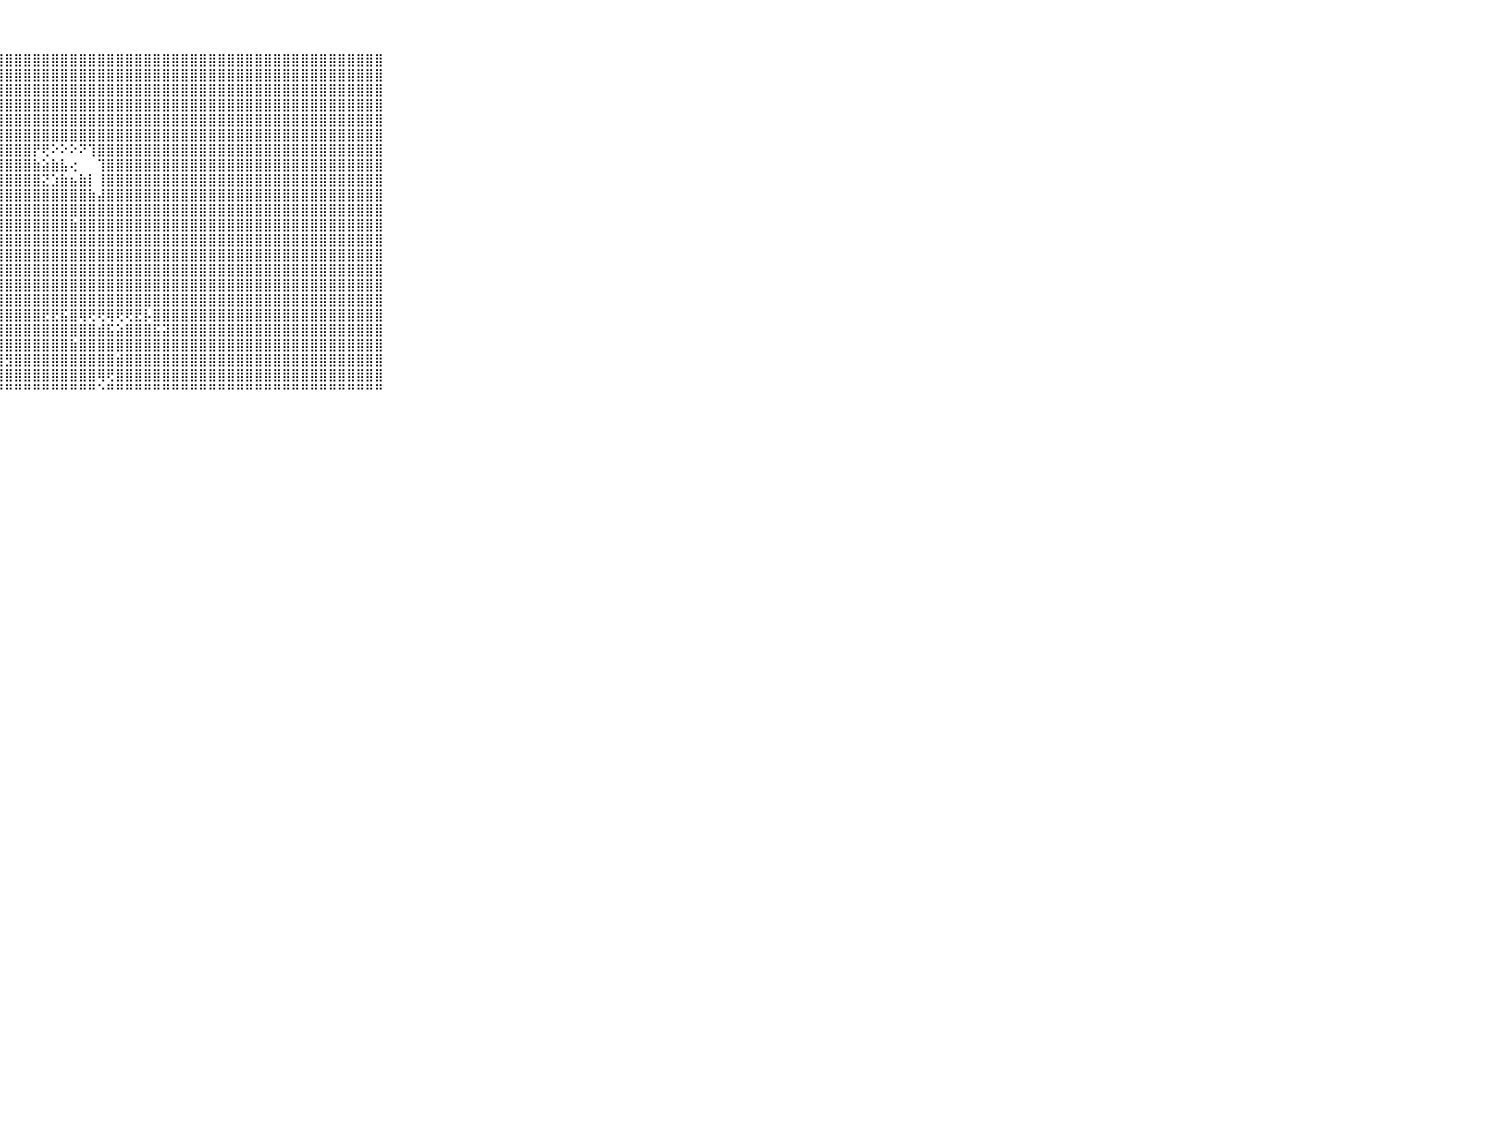

⠀⠀⠀⠀⠀⠀⠀⠀⠀⠀⠀⣿⣿⣿⣿⣿⣿⣿⣿⡇⢕⢸⣿⣿⣿⣿⣿⣿⣿⣿⣿⣿⣿⣿⣿⣿⣿⣿⣿⣿⣿⣿⣿⣿⣿⣿⣿⣿⣿⣿⣿⣿⣿⣿⣿⣿⣿⣿⣿⣿⣿⣿⣿⣿⣿⣿⣿⣿⣿⠀⠀⠀⠀⠀⠀⠀⠀⠀⠀⠀⠀
⠀⠀⠀⠀⠀⠀⠀⠀⠀⠀⠀⣿⣿⣿⣿⣿⣿⣿⣿⡇⢕⢸⣿⣿⣿⣿⣿⣿⣿⣿⣿⣿⣿⣿⣿⣿⣿⣿⣿⣿⣿⣿⣿⣿⣿⣿⣿⣿⣿⣿⣿⣿⣿⣿⣿⣿⣿⣿⣿⣿⣿⣿⣿⣿⣿⣿⣿⣿⣿⠀⠀⠀⠀⠀⠀⠀⠀⠀⠀⠀⠀
⠀⠀⠀⠀⠀⠀⠀⠀⠀⠀⠀⣿⣿⣿⣿⣿⣿⣿⣿⡇⢕⢸⣿⣿⣿⣿⣿⣿⣿⣿⣿⣿⣿⣿⣿⣿⣿⣿⣿⣿⣿⣿⣿⣿⣿⣿⣿⣿⣿⣿⣿⣿⣿⣿⣿⣿⣿⣿⣿⣿⣿⣿⣿⣿⣿⣿⣿⣿⣿⠀⠀⠀⠀⠀⠀⠀⠀⠀⠀⠀⠀
⠀⠀⠀⠀⠀⠀⠀⠀⠀⠀⠀⣿⣿⣿⣿⣿⣿⣿⣿⣟⢕⢸⣿⣿⣿⣿⣿⣿⣿⣿⣿⣿⣿⣿⣿⣿⣿⣿⣿⣿⣿⣿⣿⣿⣿⣿⣿⣿⣿⣿⣿⣿⣿⣿⣿⣿⣿⣿⣿⣿⣿⣿⣿⣿⣿⣿⣿⣿⣿⠀⠀⠀⠀⠀⠀⠀⠀⠀⠀⠀⠀
⠀⠀⠀⠀⠀⠀⠀⠀⠀⠀⠀⣿⣿⣿⣿⣿⣿⣿⣿⣿⢕⢸⣿⣿⣿⣿⣿⣿⣿⣿⣿⣿⣿⣿⣿⣿⣿⣿⣿⣿⣿⣿⣿⣿⣿⣿⣿⣿⣿⣿⣿⣿⣿⣿⣿⣿⣿⣿⣿⣿⣿⣿⣿⣿⣿⣿⣿⣿⣿⠀⠀⠀⠀⠀⠀⠀⠀⠀⠀⠀⠀
⠀⠀⠀⠀⠀⠀⠀⠀⠀⠀⠀⣿⣿⣿⣿⣿⣿⣿⣿⣿⢕⢸⣿⣿⣿⣿⣿⣿⣿⣿⣿⣿⣿⣿⣿⣿⣿⣿⣿⣿⣿⣿⣿⣿⣿⣿⣿⣿⣿⣿⣿⣿⣿⣿⣿⣿⣿⣿⣿⣿⣿⣿⣿⣿⣿⣿⣿⣿⣿⠀⠀⠀⠀⠀⠀⠀⠀⠀⠀⠀⠀
⠀⠀⠀⠀⠀⠀⠀⠀⠀⠀⠀⣿⣿⣿⣿⣿⣿⣿⣿⣿⢕⢸⣿⣿⣿⣿⣿⣿⣿⣿⣿⡟⢟⠕⠕⠕⠝⢹⣿⣿⣿⣿⣿⣿⣿⣿⣿⣿⣿⣿⣿⣿⣿⣿⣿⣿⣿⣿⣿⣿⣿⣿⣿⣿⣿⣿⣿⣿⣿⠀⠀⠀⠀⠀⠀⠀⠀⠀⠀⠀⠀
⠀⠀⠀⠀⠀⠀⠀⠀⠀⠀⠀⣿⣿⣿⣿⣿⣿⣿⣿⣿⢕⢸⣿⣿⣿⣿⣿⣿⣿⣿⣿⣷⣵⣷⣧⢔⠀⠀⢹⣿⣿⣿⣿⣿⣿⣿⣿⣿⣿⣿⣿⣿⣿⣿⣿⣿⣿⣿⣿⣿⣿⣿⣿⣿⣿⣿⣿⣿⣿⠀⠀⠀⠀⠀⠀⠀⠀⠀⠀⠀⠀
⠀⠀⠀⠀⠀⠀⠀⠀⠀⠀⠀⣿⣿⣿⣿⣿⣿⣿⣿⣿⢕⢸⣿⣿⣿⣿⣿⣿⣿⣿⣿⣿⣝⣱⣷⣦⣷⡇⢸⣿⣿⣿⣿⣿⣿⣿⣿⣿⣿⣿⣿⣿⣿⣿⣿⣿⣿⣿⣿⣿⣿⣿⣿⣿⣿⣿⣿⣿⣿⠀⠀⠀⠀⠀⠀⠀⠀⠀⠀⠀⠀
⠀⠀⠀⠀⠀⠀⠀⠀⠀⠀⠀⣿⣿⣿⣿⣿⣿⣿⣿⣿⢕⢸⣿⣿⣿⣿⣿⣿⣿⣿⣿⣿⣿⣿⣿⣿⣿⣷⣼⣿⣿⣿⣿⣿⣿⣿⣿⣿⣿⣿⣿⣿⣿⣿⣿⣿⣿⣿⣿⣿⣿⣿⣿⣿⣿⣿⣿⣿⣿⠀⠀⠀⠀⠀⠀⠀⠀⠀⠀⠀⠀
⠀⠀⠀⠀⠀⠀⠀⠀⠀⠀⠀⣿⣿⣿⣿⣿⣿⣿⣿⣿⢕⢸⣿⣿⣿⣿⣿⣿⣿⣿⣿⣿⣿⣿⣿⣿⣿⣿⣿⣿⣿⣿⣿⣿⣿⣿⣿⣿⣿⣿⣿⣿⣿⣿⣿⣿⣿⣿⣿⣿⣿⣿⣿⣿⣿⣿⣿⣿⣿⠀⠀⠀⠀⠀⠀⠀⠀⠀⠀⠀⠀
⠀⠀⠀⠀⠀⠀⠀⠀⠀⠀⠀⣿⣿⣿⣿⣿⣿⣿⣿⣿⢕⢜⣿⣿⣿⣿⣿⣿⣿⣿⣿⣿⣿⣿⣿⣷⣿⣿⣿⣿⣿⣿⣿⣿⣿⣿⣿⣿⣿⣿⣿⣿⣿⣿⣿⣿⣿⣿⣿⣿⣿⣿⣿⣿⣿⣿⣿⣿⣿⠀⠀⠀⠀⠀⠀⠀⠀⠀⠀⠀⠀
⠀⠀⠀⠀⠀⠀⠀⠀⠀⠀⠀⣿⣿⣿⣿⣿⣿⣿⣿⣿⢕⢕⣿⣿⣿⣿⣿⣿⣿⣿⣿⣿⣿⣿⣿⣿⣿⣿⣿⣿⣿⣿⣿⣿⣿⣿⣿⣿⣿⣿⣿⣿⣿⣿⣿⣿⣿⣿⣿⣿⣿⣿⣿⣿⣿⣿⣿⣿⣿⠀⠀⠀⠀⠀⠀⠀⠀⠀⠀⠀⠀
⠀⠀⠀⠀⠀⠀⠀⠀⠀⠀⠀⣿⣿⣿⣿⣿⣿⣿⣿⣿⢕⢕⣿⣿⣿⣿⣿⣿⣿⣿⣿⣿⣿⣿⣿⣿⣿⣿⣿⣿⣿⣿⣿⣿⣿⣿⣿⣿⣿⣿⣿⣿⣿⣿⣿⣿⣿⣿⣿⣿⣿⣿⣿⣿⣿⣿⣿⣿⣿⠀⠀⠀⠀⠀⠀⠀⠀⠀⠀⠀⠀
⠀⠀⠀⠀⠀⠀⠀⠀⠀⠀⠀⣿⣿⣿⣿⣿⣿⣿⣿⣿⢕⢕⣿⣿⣿⣿⣿⣿⣿⣿⣿⣿⣿⣿⣿⣿⣿⣿⣿⣿⣿⣿⣿⣿⣿⣿⣿⣿⣿⣿⣿⣿⣿⣿⣿⣿⣿⣿⣿⣿⣿⣿⣿⣿⣿⣿⣿⣿⣿⠀⠀⠀⠀⠀⠀⠀⠀⠀⠀⠀⠀
⠀⠀⠀⠀⠀⠀⠀⠀⠀⠀⠀⣿⣿⣿⣿⣿⣿⣿⣿⣿⢕⢕⣿⣿⣿⣿⣿⣿⣿⣿⣿⣿⣿⣿⣿⣿⣿⣿⣿⣿⣿⣿⣿⣿⣿⣿⣿⣿⣿⣿⣿⣿⣿⣿⣿⣿⣿⣿⣿⣿⣿⣿⣿⣿⣿⣿⣿⣿⣿⠀⠀⠀⠀⠀⠀⠀⠀⠀⠀⠀⠀
⠀⠀⠀⠀⠀⠀⠀⠀⠀⠀⠀⣿⣿⣿⣿⣿⣿⣿⣿⣿⢕⢕⣿⣿⣿⣿⣿⣿⣿⣿⣿⣿⣿⣿⣿⣿⣿⣿⣿⣿⣿⣿⣿⣿⣿⣿⣿⣿⣿⣿⣿⣿⣿⣿⣿⣿⣿⣿⣿⣿⣿⣿⣿⣿⣿⣿⣿⣿⣿⠀⠀⠀⠀⠀⠀⠀⠀⠀⠀⠀⠀
⠀⠀⠀⠀⠀⠀⠀⠀⠀⠀⠀⣿⣿⣿⣿⣿⣿⣿⣿⣿⢕⢕⣿⣿⣿⣿⣿⣿⣿⣿⣿⣿⣟⣟⣯⣿⢿⢟⢟⢿⢟⢟⣟⡧⣿⣿⣿⣿⣿⣿⣿⣿⣿⣿⣿⣿⣿⣿⣿⣿⣿⣿⣿⣿⣿⣿⣿⣿⣿⠀⠀⠀⠀⠀⠀⠀⠀⠀⠀⠀⠀
⠀⠀⠀⠀⠀⠀⠀⠀⠀⠀⠀⣿⣿⣿⣿⣿⣿⣿⣿⣿⢕⢕⣿⣿⣿⣿⣿⣿⣿⣿⣿⣿⣿⣿⣿⣿⣿⣿⣾⣯⣵⣿⣿⣿⣯⣽⣿⣿⣿⣿⣿⣿⣿⣿⣿⣿⣿⣿⣿⣿⣿⣿⣿⣿⣿⣿⣿⣿⣿⠀⠀⠀⠀⠀⠀⠀⠀⠀⠀⠀⠀
⠀⠀⠀⠀⠀⠀⠀⠀⠀⠀⠀⣿⣿⣿⣿⣿⣿⣿⣿⣿⢕⢕⣿⣿⣿⣿⣿⣿⣿⣿⣿⣿⣿⣿⣿⣷⣿⣿⣿⣿⣿⣿⣿⣿⣿⣿⣿⣿⣿⣿⣿⣿⣿⣿⣿⣿⣿⣿⣿⣿⣿⣿⣿⣿⣿⣿⣿⣿⣿⠀⠀⠀⠀⠀⠀⠀⠀⠀⠀⠀⠀
⠀⠀⠀⠀⠀⠀⠀⠀⠀⠀⠀⢿⣿⣿⣿⣿⣿⣿⣿⣿⠕⢕⣿⣿⣿⣿⣿⣿⣻⣿⣿⣿⣿⣿⣿⣿⣿⣿⣿⣿⣾⣿⣿⣿⣿⣿⣿⣿⣿⣿⣿⣿⣿⣿⣿⣿⣿⣿⣿⣿⣿⣿⣿⣿⣿⣿⣿⣿⣿⠀⠀⠀⠀⠀⠀⠀⠀⠀⠀⠀⠀
⠀⠀⠀⠀⠀⠀⠀⠀⠀⠀⠀⢿⣿⣿⣿⣿⣿⣿⣿⣿⢕⢕⣿⣿⣿⣿⣿⣿⣿⣿⣿⣿⣿⣿⣿⣿⣿⣿⢿⢟⣿⣿⣿⣿⣿⣿⣿⣿⣿⣿⣿⣿⣿⣿⣿⣿⣿⣿⣿⣿⣿⣿⣿⣿⣿⣿⣿⣿⣿⠀⠀⠀⠀⠀⠀⠀⠀⠀⠀⠀⠀
⠀⠀⠀⠀⠀⠀⠀⠀⠀⠀⠀⠛⠛⠛⠛⠛⠛⠛⠛⠛⠑⠑⠛⠛⠛⠛⠛⠛⠛⠛⠛⠛⠛⠛⠛⠛⠛⠛⠑⠛⠛⠛⠛⠛⠛⠛⠛⠛⠛⠛⠛⠛⠛⠛⠛⠛⠛⠛⠛⠛⠛⠛⠛⠛⠛⠛⠛⠛⠛⠀⠀⠀⠀⠀⠀⠀⠀⠀⠀⠀⠀